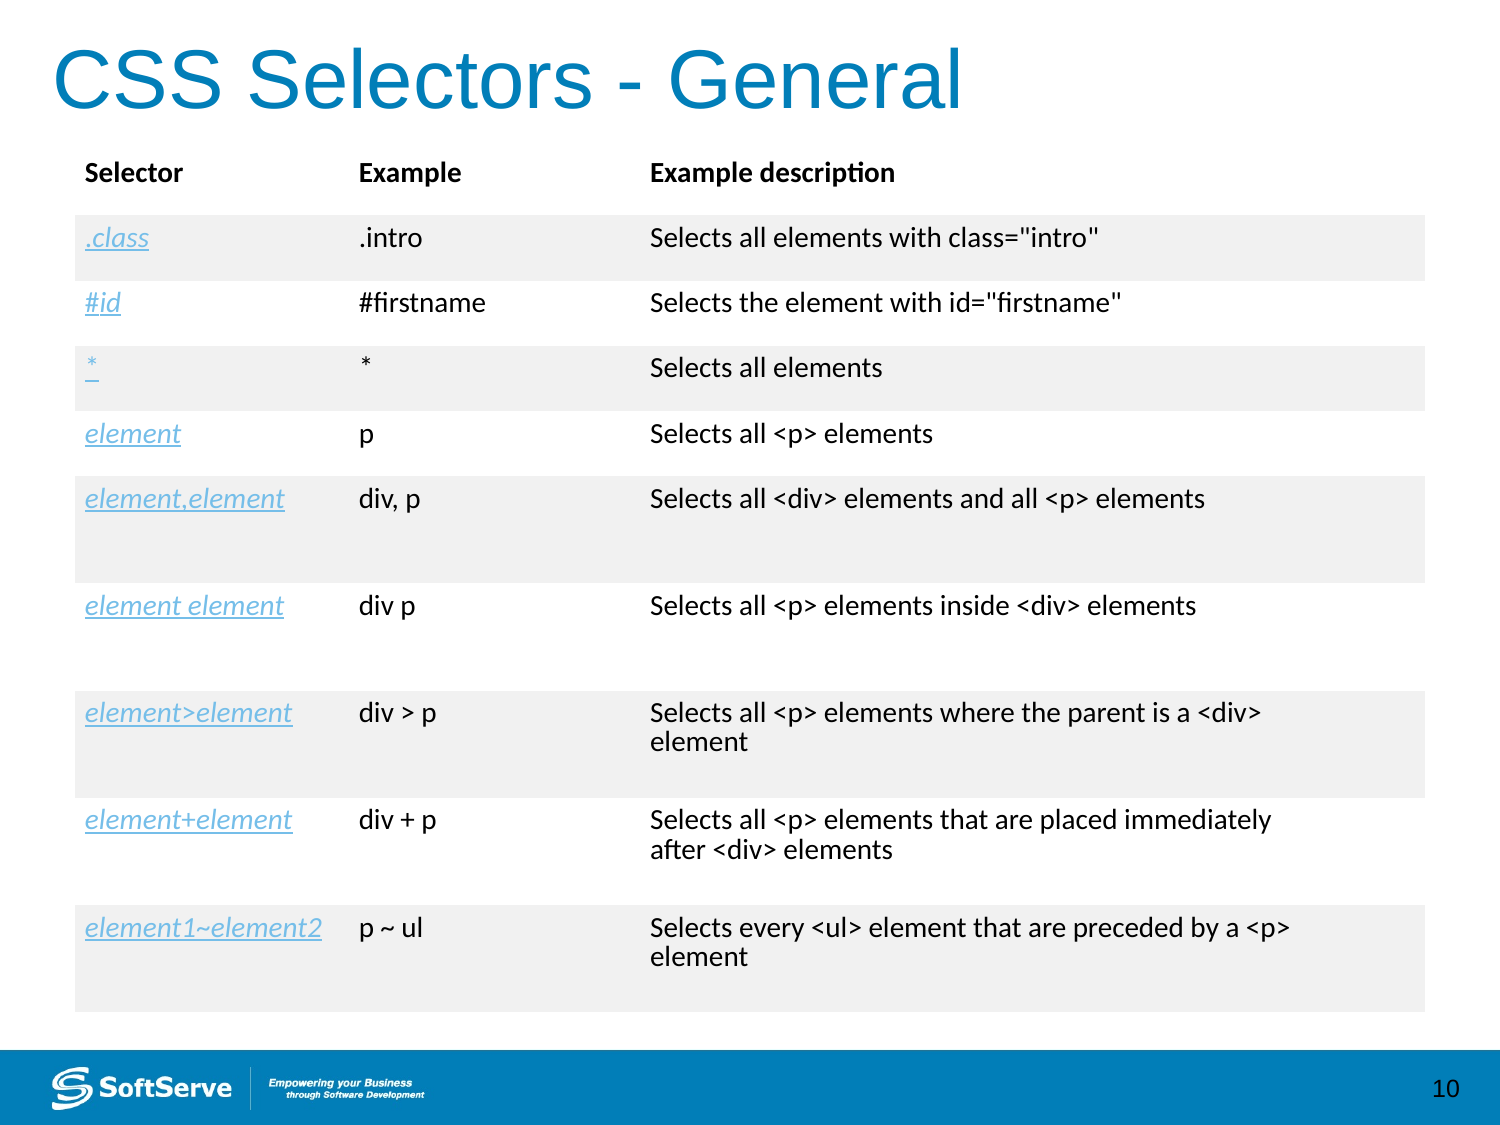

# CSS Selectors - General
| Selector | Example | Example description |  |
| --- | --- | --- | --- |
| .class | .intro | Selects all elements with class="intro" |  |
| #id | #firstname | Selects the element with id="firstname" |  |
| \* | \* | Selects all elements |  |
| element | p | Selects all <p> elements |  |
| element,element | div, p | Selects all <div> elements and all <p> elements |  |
| element element | div p | Selects all <p> elements inside <div> elements |  |
| element>element | div > p | Selects all <p> elements where the parent is a <div> element |  |
| element+element | div + p | Selects all <p> elements that are placed immediately after <div> elements |  |
| element1~element2 | p ~ ul | Selects every <ul> element that are preceded by a <p> element |  |
10